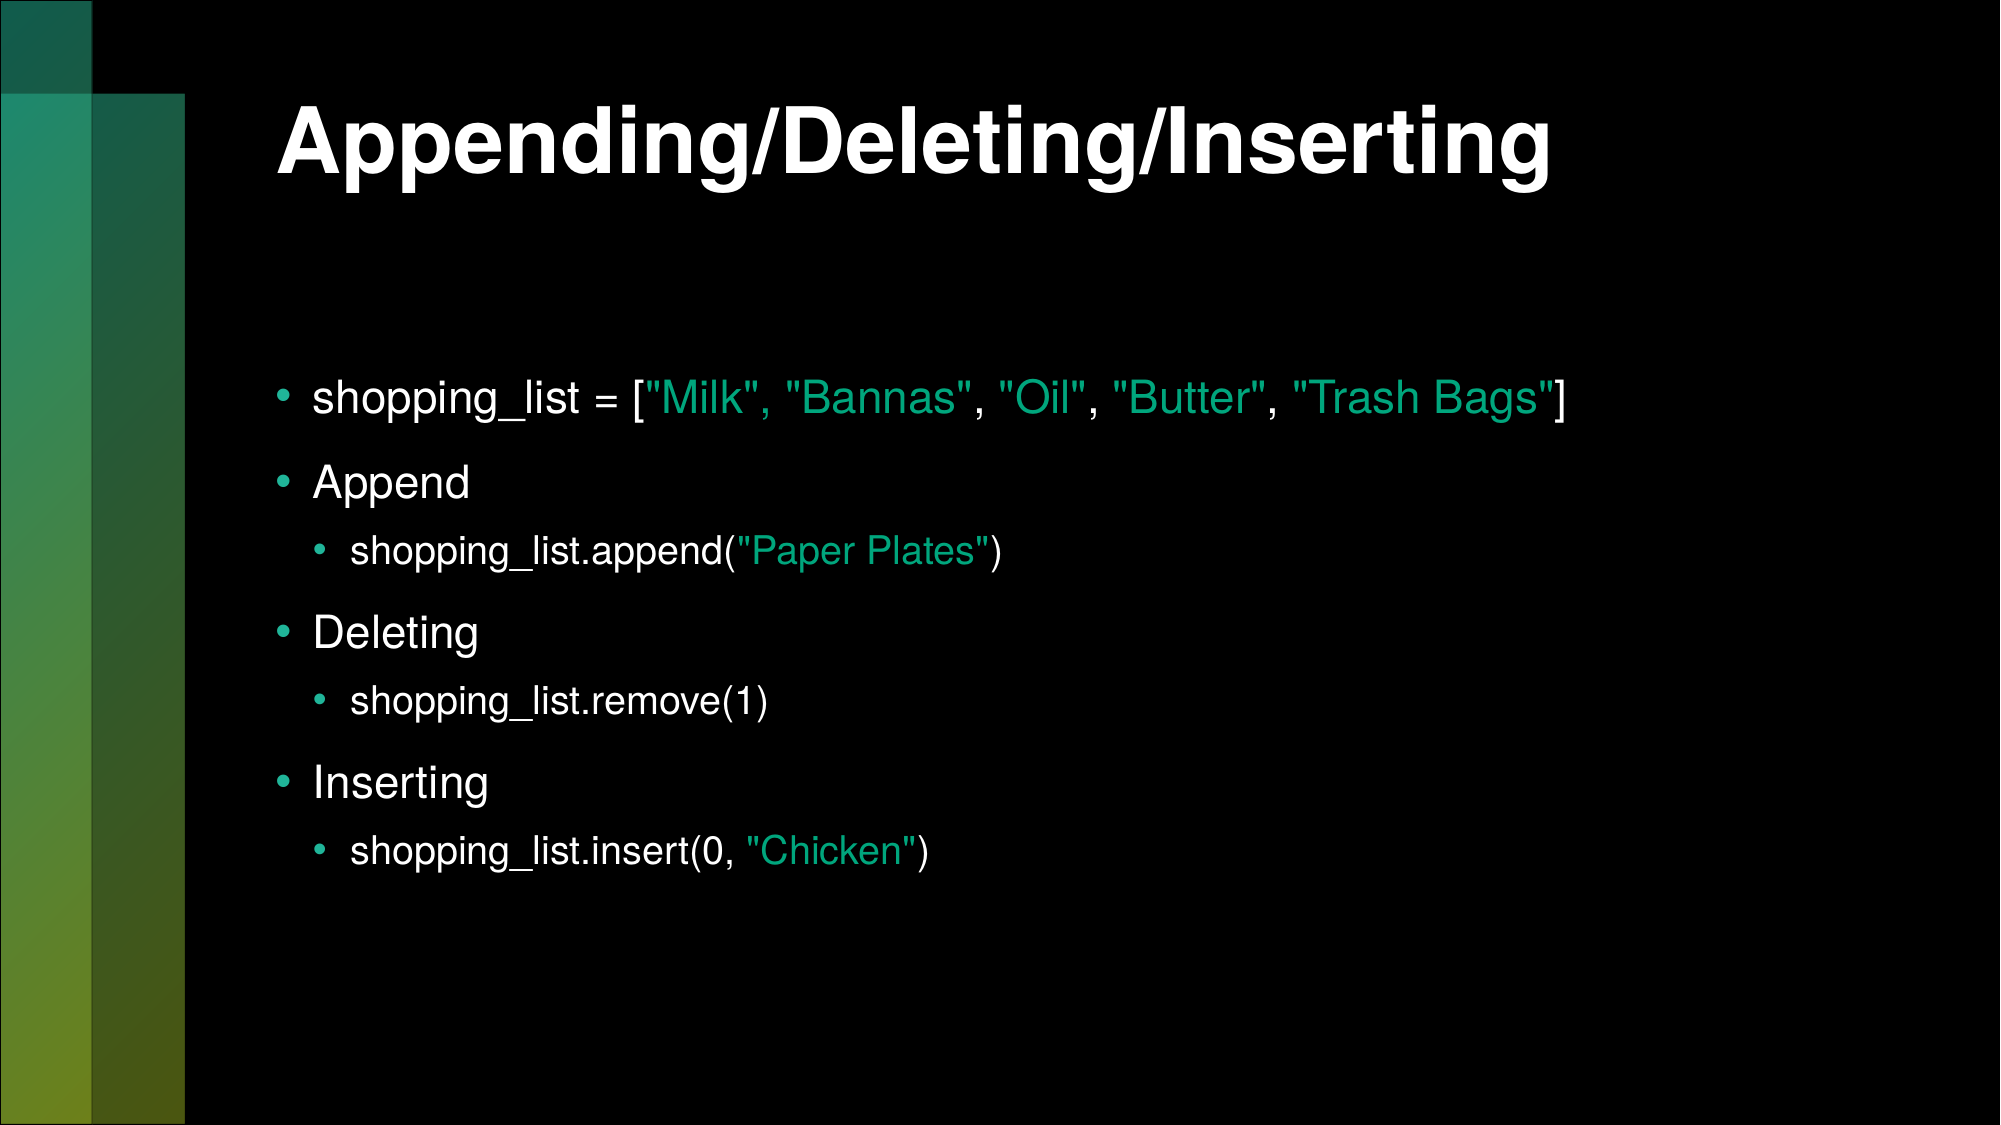

# Appending/Deleting/Inserting
shopping_list = ["Milk", "Bannas", "Oil", "Butter", "Trash Bags"]
Append
shopping_list.append("Paper Plates")
Deleting
shopping_list.remove(1)
Inserting
shopping_list.insert(0, "Chicken")